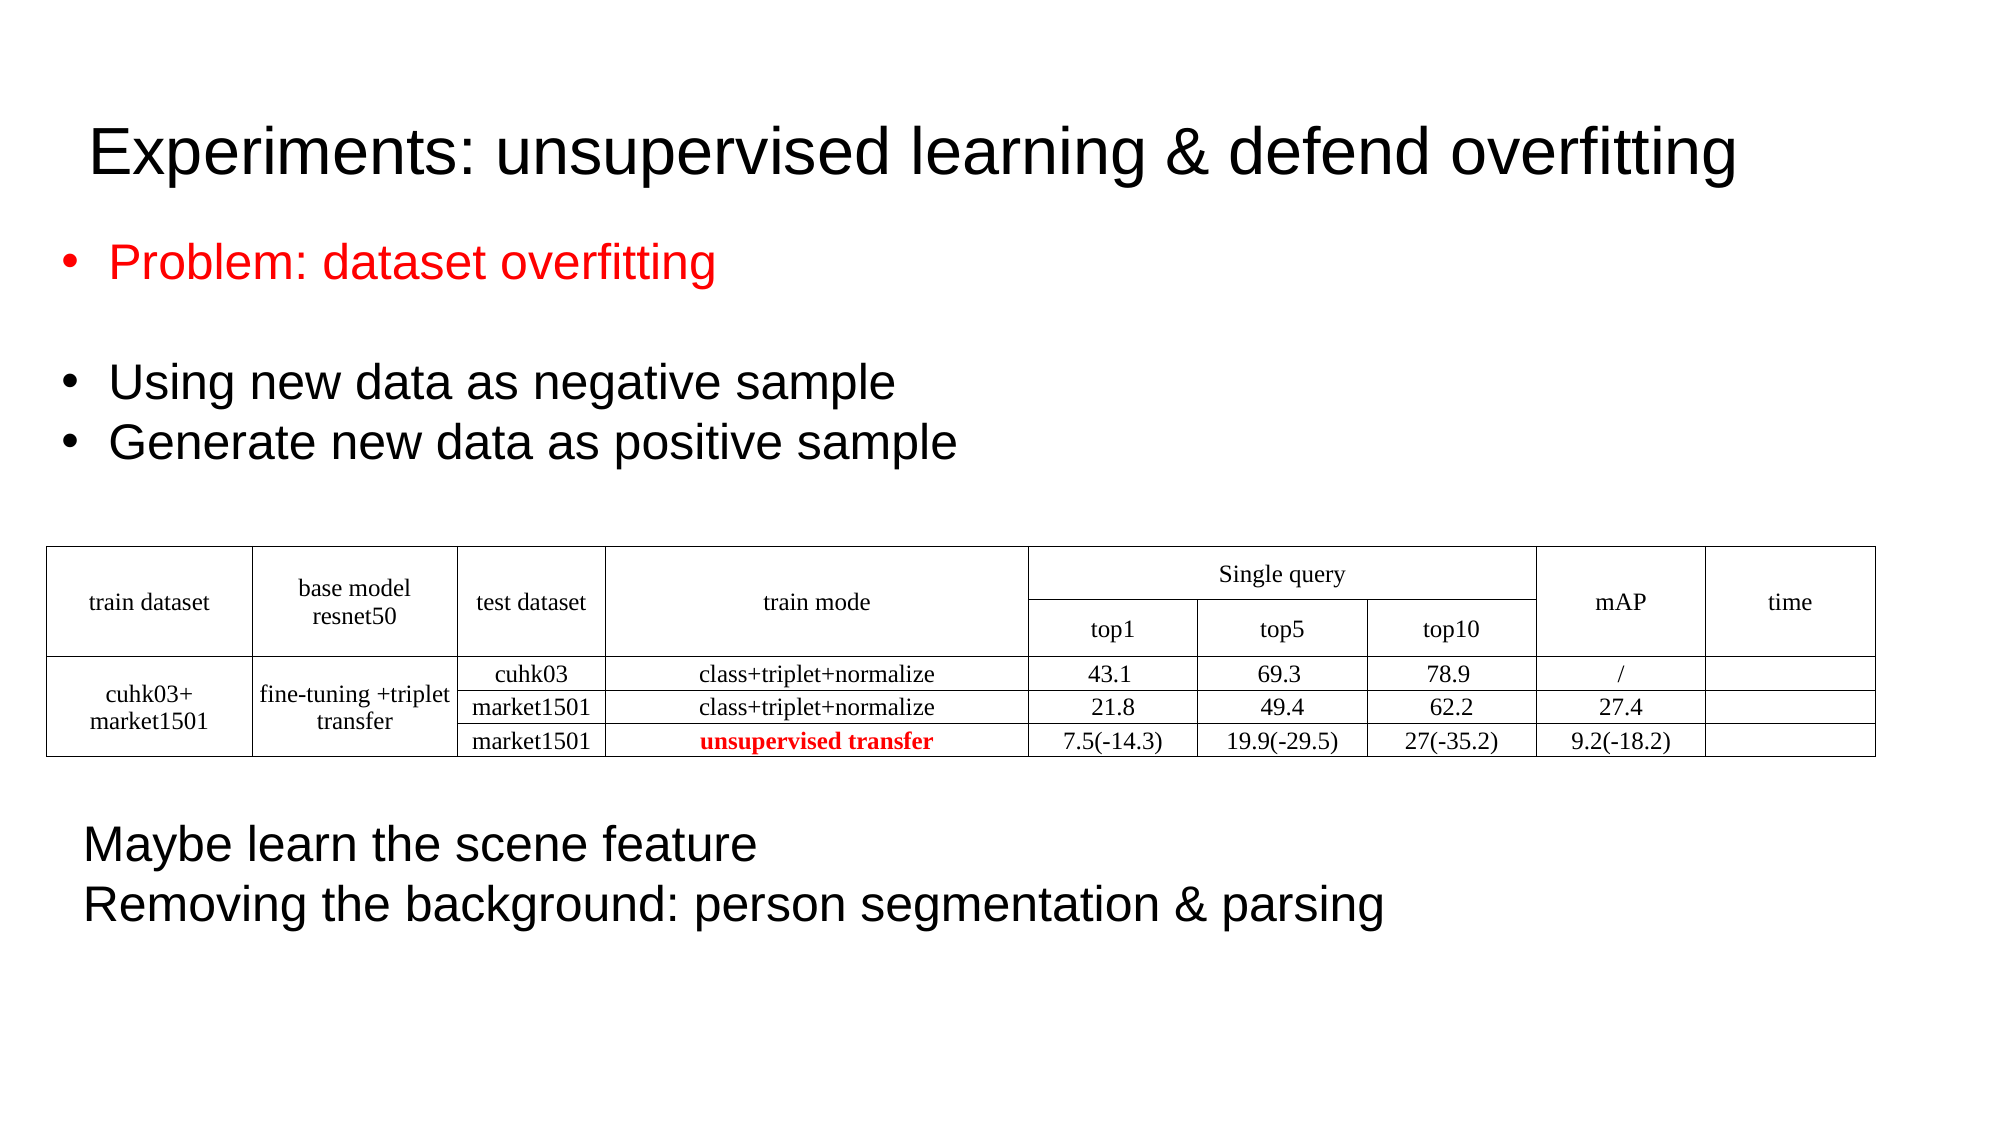

# Experiments: unsupervised learning & defend overfitting
Problem: dataset overfitting

Using new data as negative sample
Generate new data as positive sample
| train dataset | base model resnet50 | test dataset | train mode | Single query |  |  | mAP | time |
| --- | --- | --- | --- | --- | --- | --- | --- | --- |
|  |  |  |  | top1 | top5 | top10 |  |  |
| cuhk03+ market1501 | fine-tuning +triplet transfer | cuhk03 | class+triplet+normalize | 43.1 | 69.3 | 78.9 | / |  |
|  |  | market1501 | class+triplet+normalize | 21.8 | 49.4 | 62.2 | 27.4 |  |
|  |  | market1501 | unsupervised transfer | 7.5(-14.3) | 19.9(-29.5) | 27(-35.2) | 9.2(-18.2) |  |
Maybe learn the scene feature
Removing the background: person segmentation & parsing